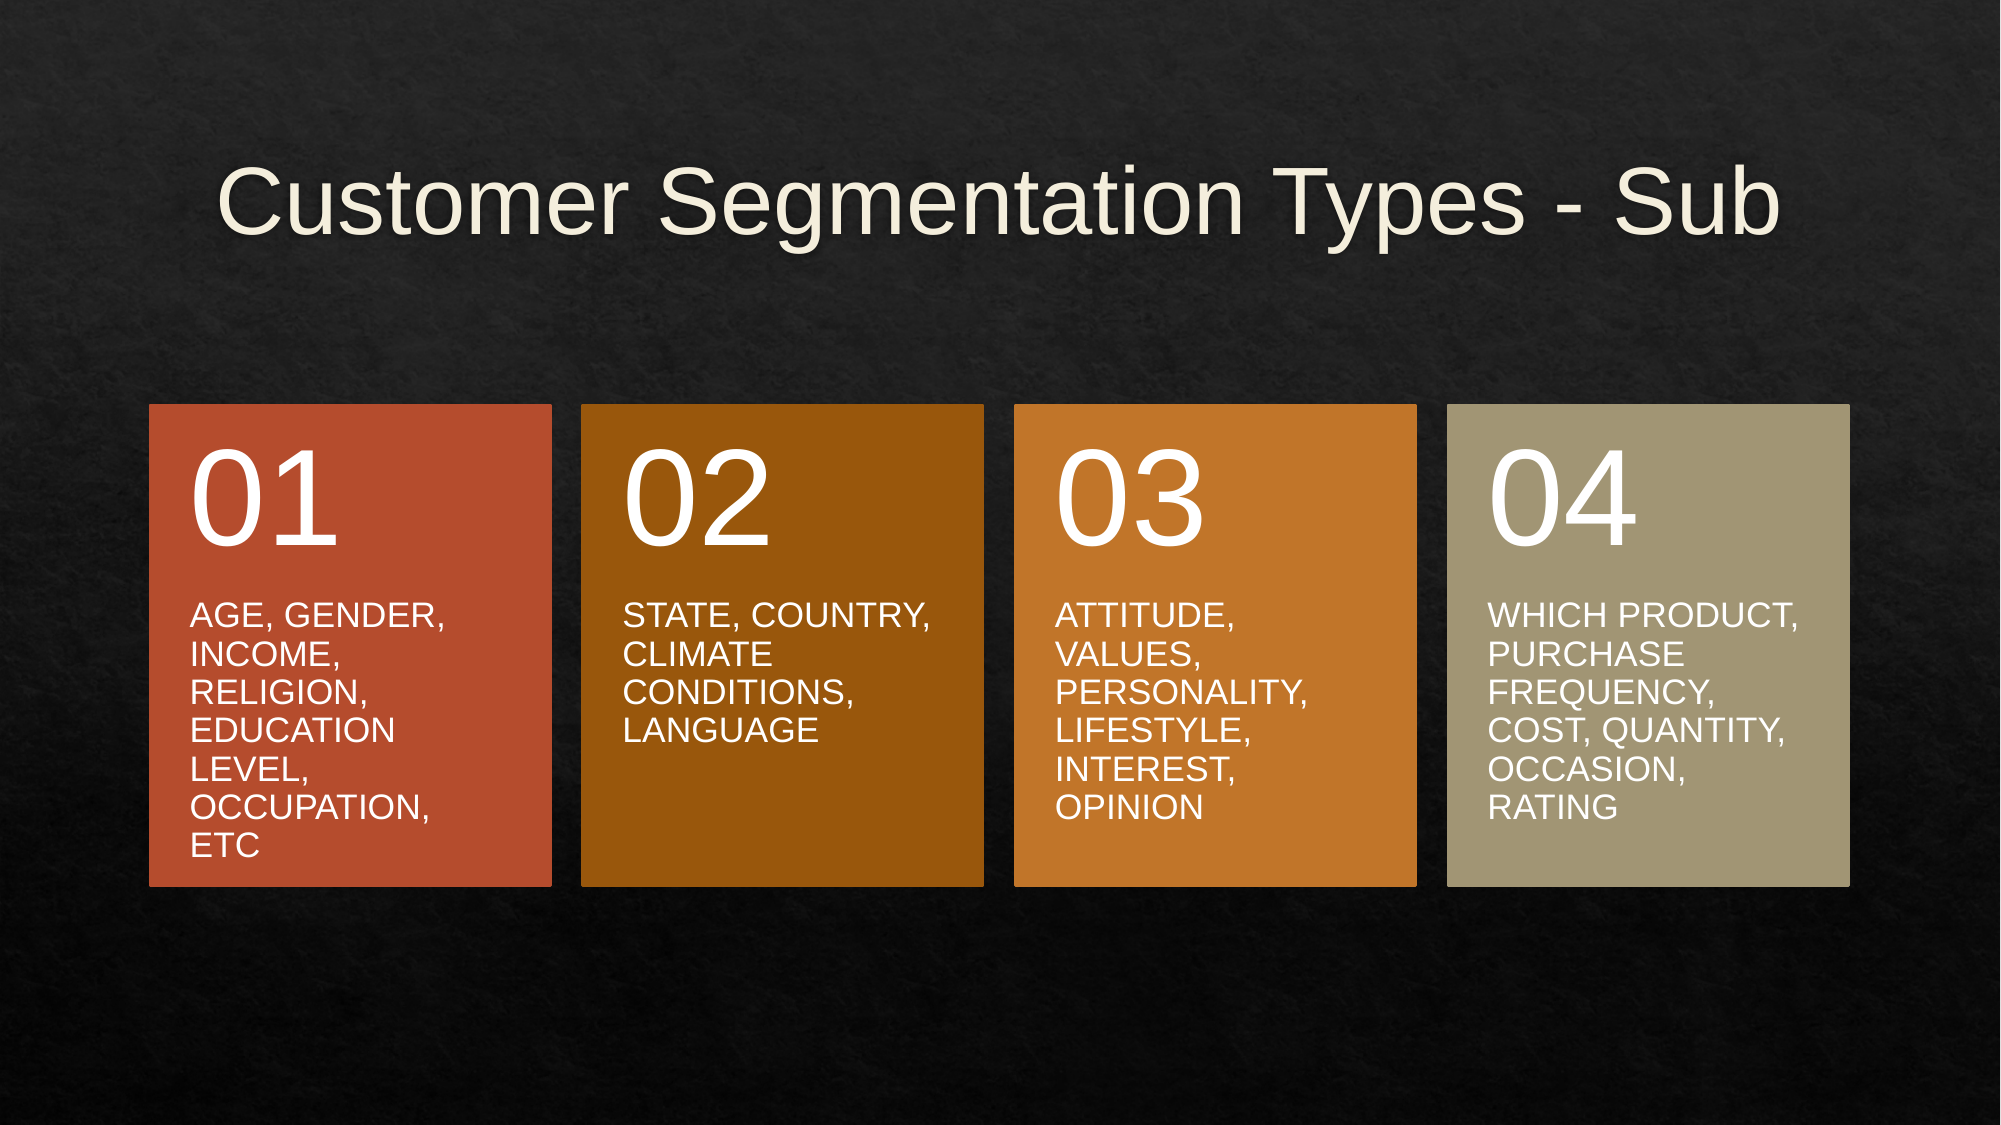

# Customer Segmentation Types - Sub
Age, Gender, income, religion, education level, occupation, etc
01
State, country, climate conditions, language
02
Attitude, values, personality, lifestyle, interest, opinion
03
Which product, purchase frequency, cost, quantity, occasion, rating
04